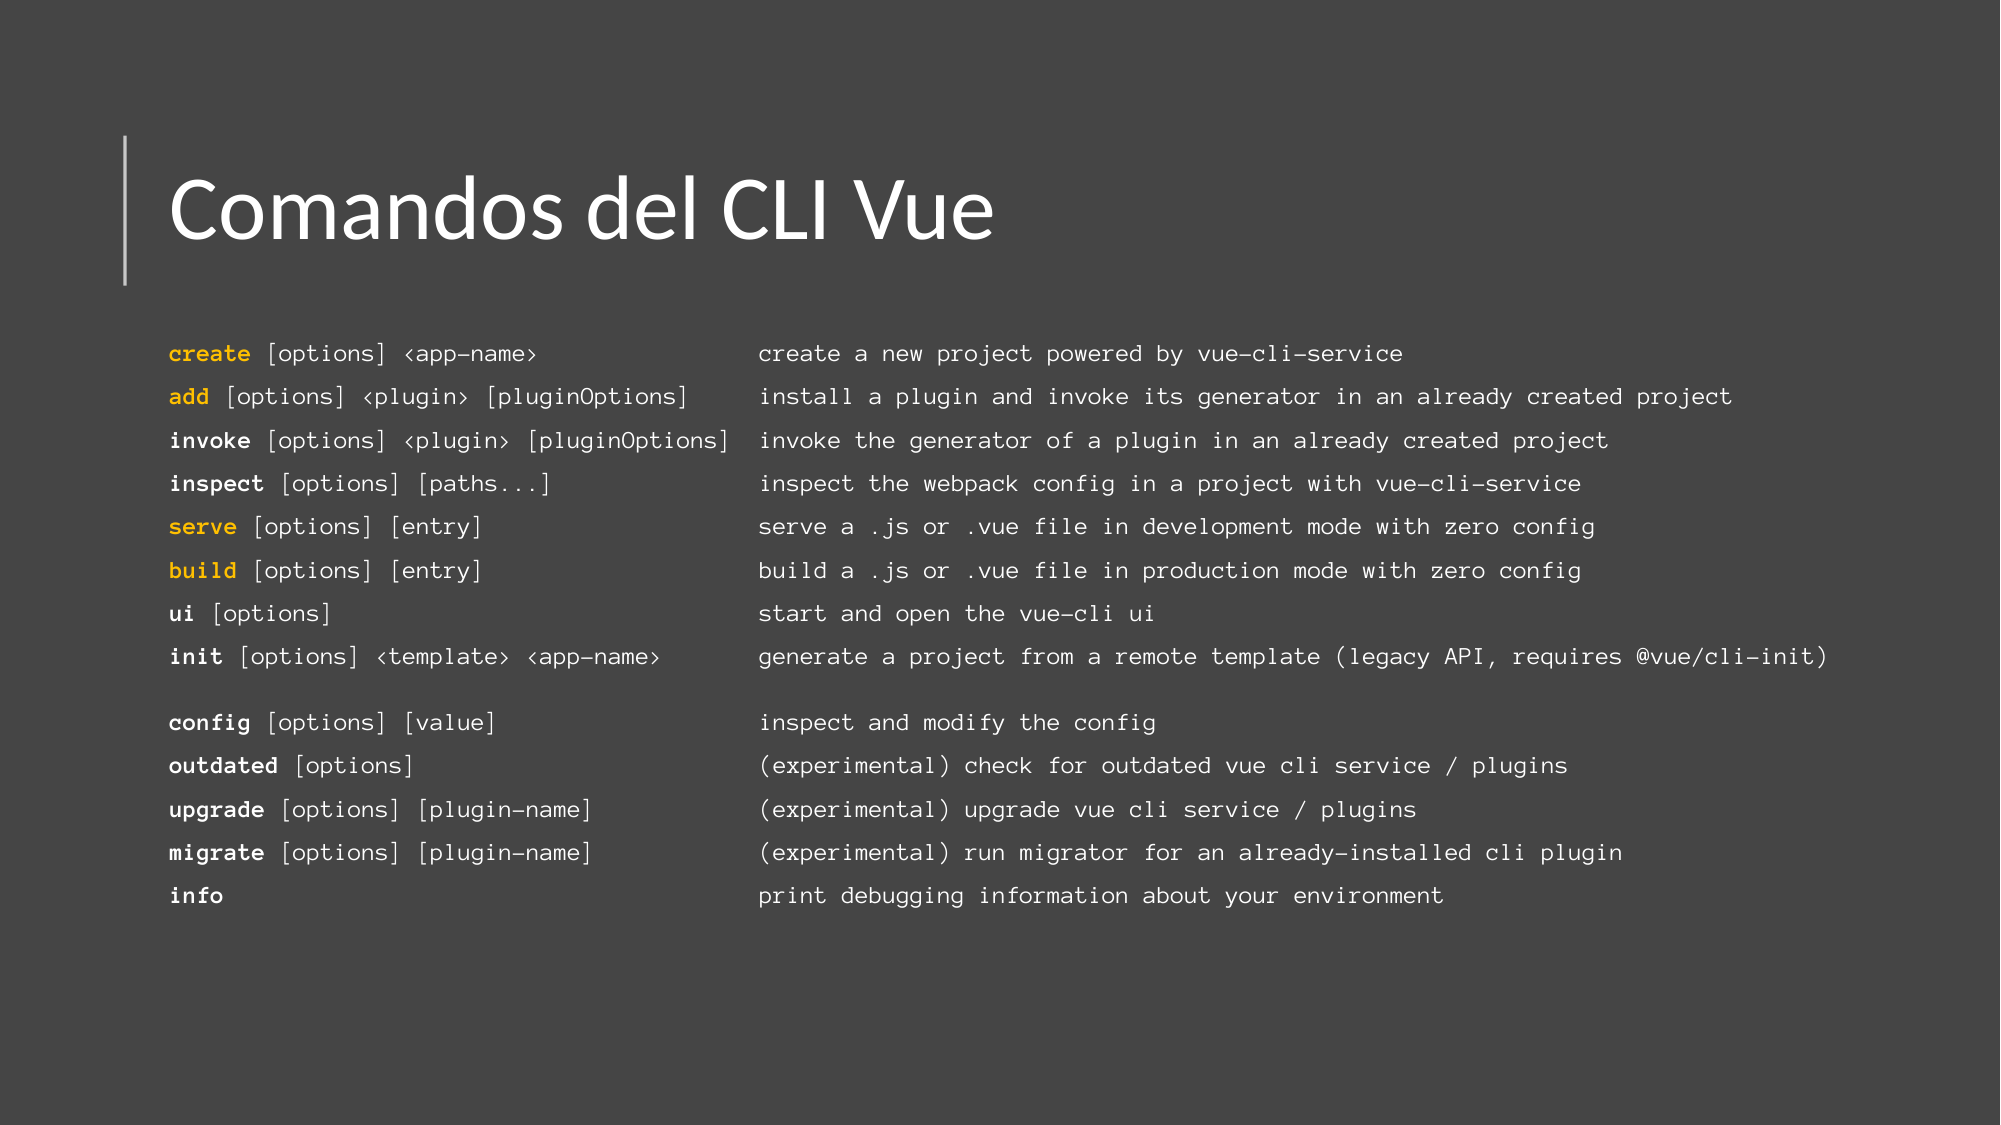

# Comandos del CLI Vue
create [options] <app-name>                create a new project powered by vue-cli-service
add [options] <plugin> [pluginOptions]     install a plugin and invoke its generator in an already created project
invoke [options] <plugin> [pluginOptions]  invoke the generator of a plugin in an already created project
inspect [options] [paths...]               inspect the webpack config in a project with vue-cli-service
serve [options] [entry]                    serve a .js or .vue file in development mode with zero config
build [options] [entry]                    build a .js or .vue file in production mode with zero config
ui [options]                               start and open the vue-cli ui
init [options] <template> <app-name>       generate a project from a remote template (legacy API, requires @vue/cli-init)
config [options] [value]                   inspect and modify the config
outdated [options]                         (experimental) check for outdated vue cli service / plugins
upgrade [options] [plugin-name]            (experimental) upgrade vue cli service / plugins
migrate [options] [plugin-name]            (experimental) run migrator for an already-installed cli plugin
info                                       print debugging information about your environment